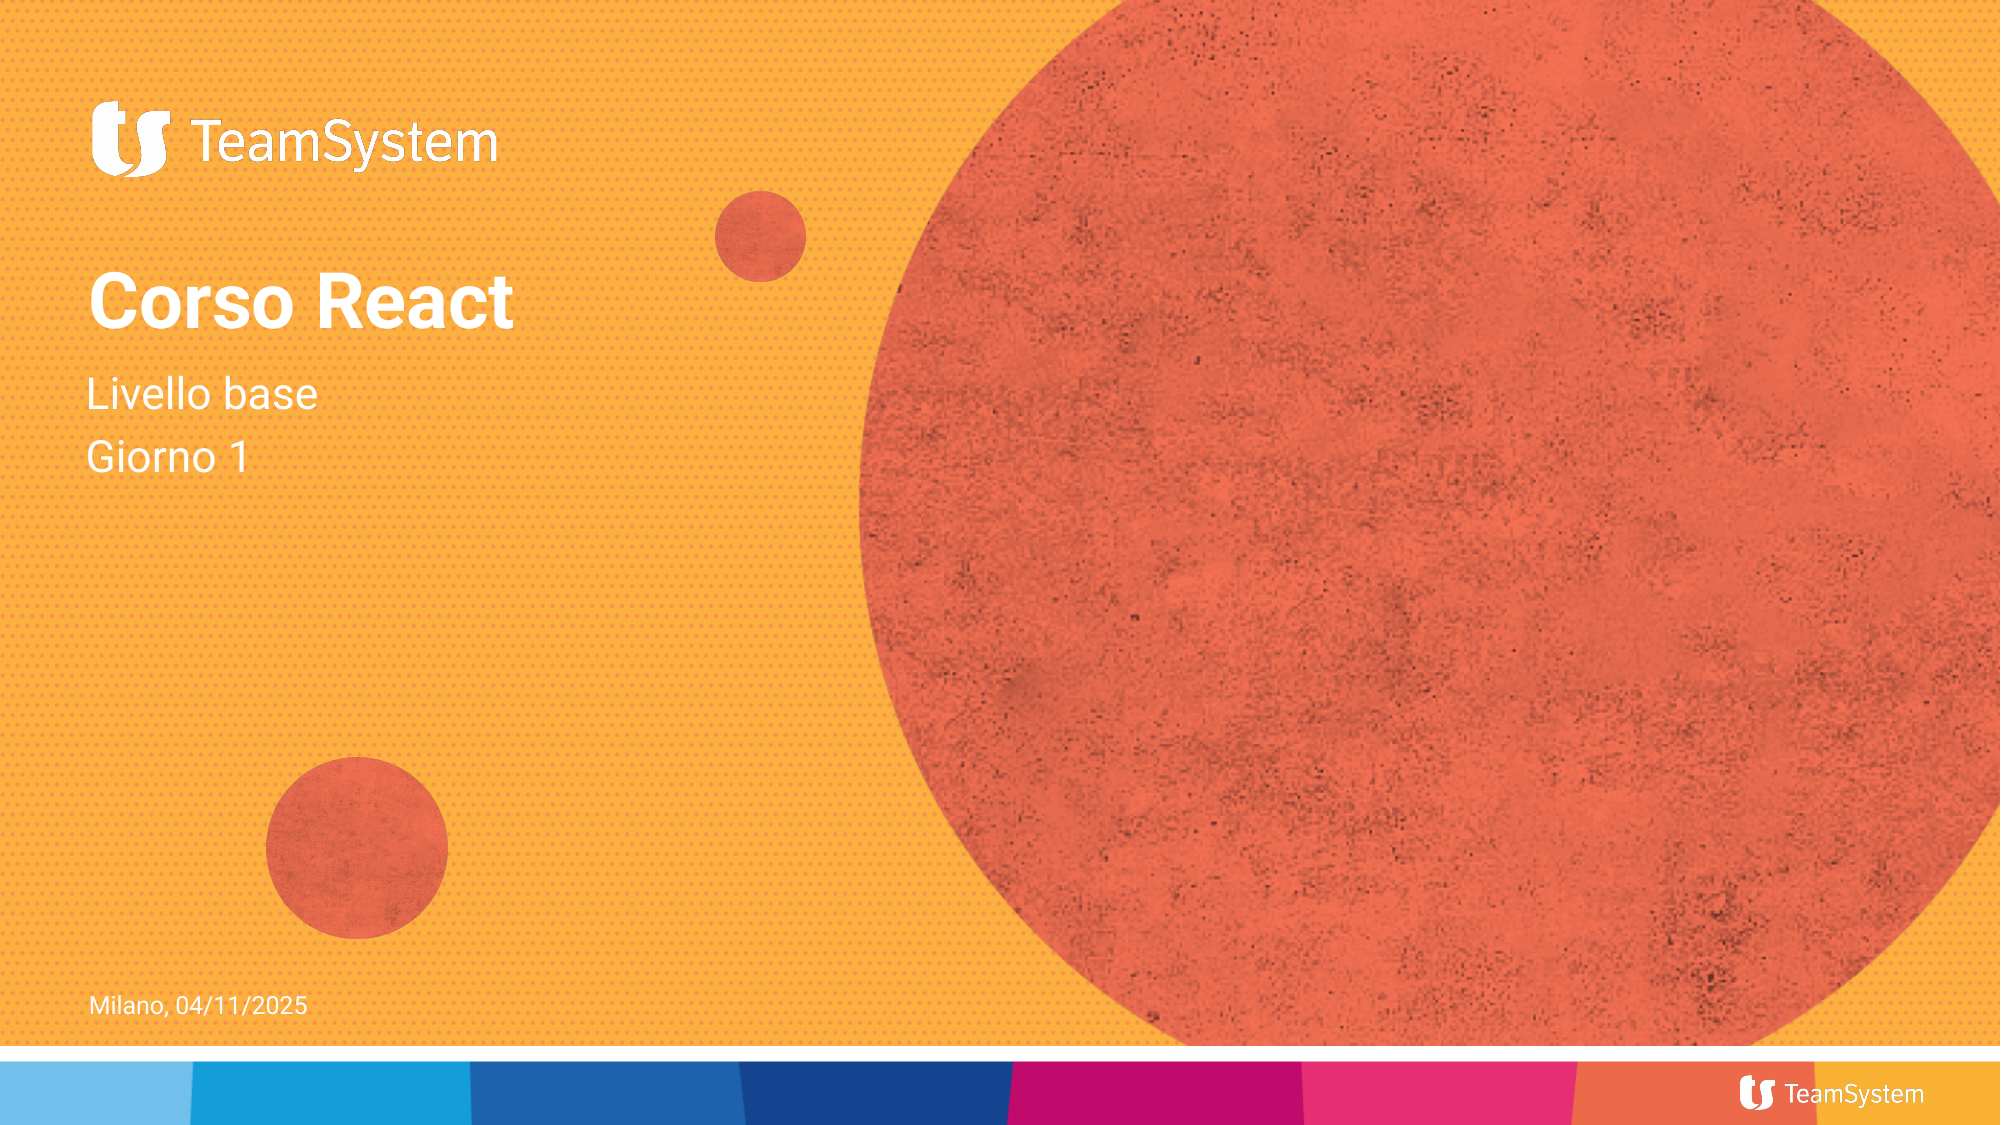

# Corso React
Livello base
Giorno 1
Milano, 04/11/2025